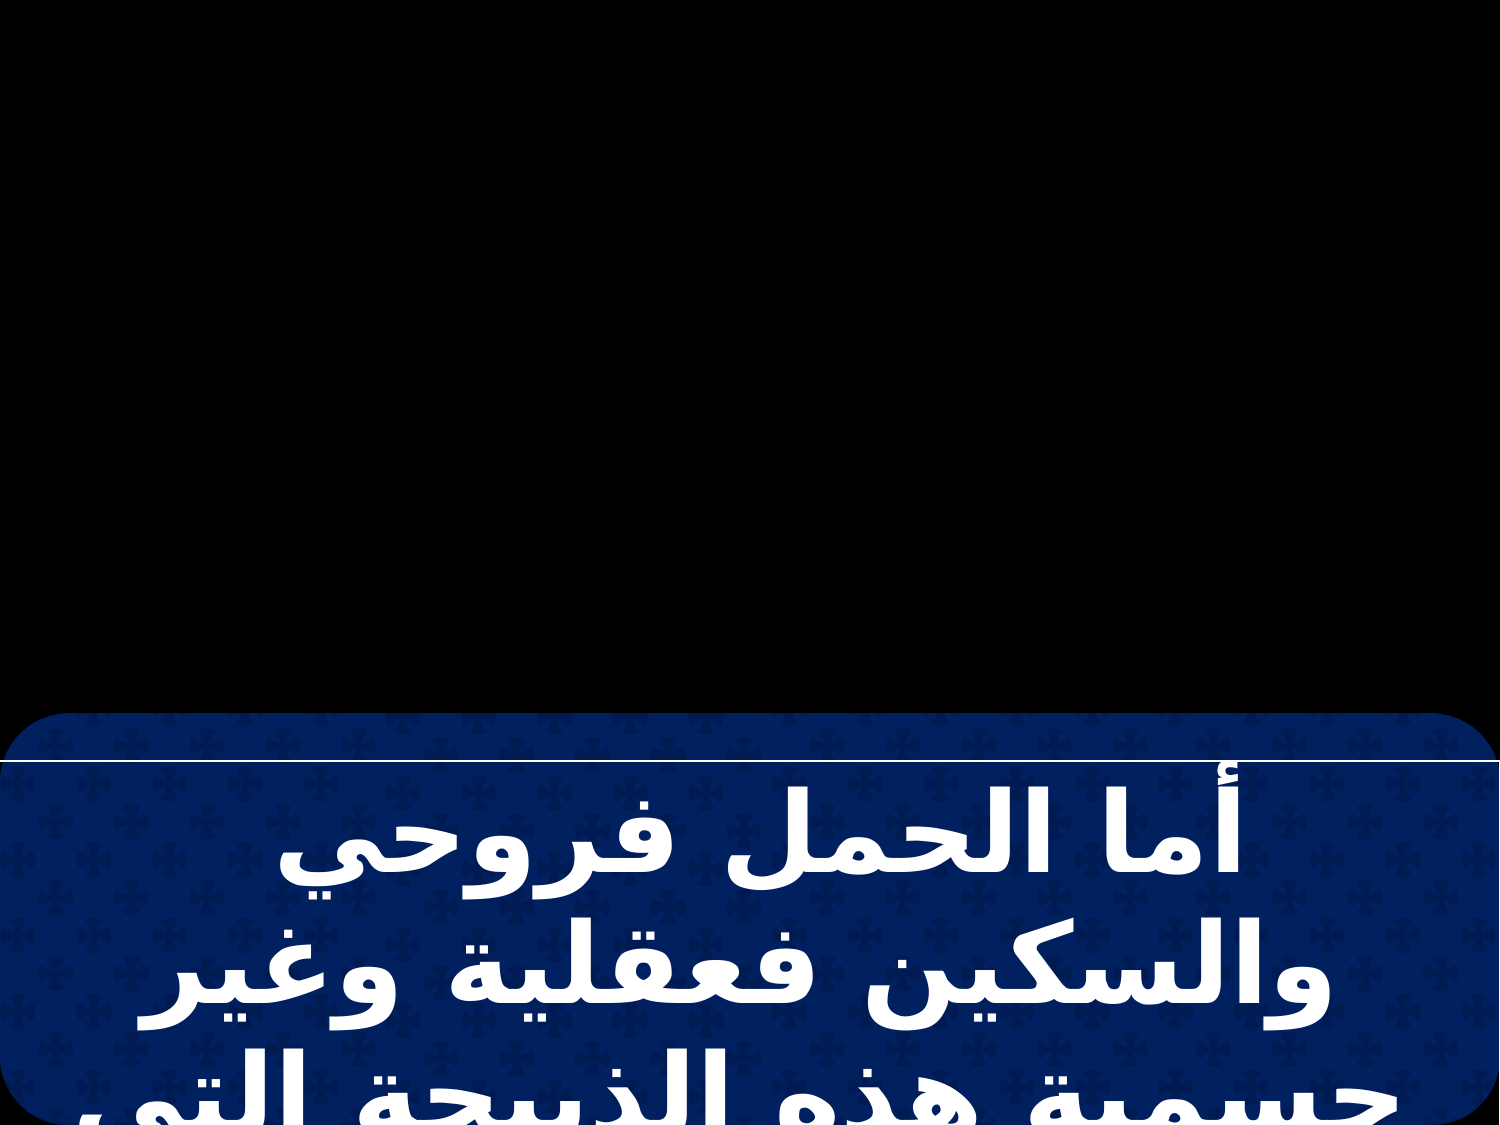

| أما الحمل فروحي والسكين فعقلية وغير جسمية هذه الذبيحة التي نقدمها لك |
| --- |